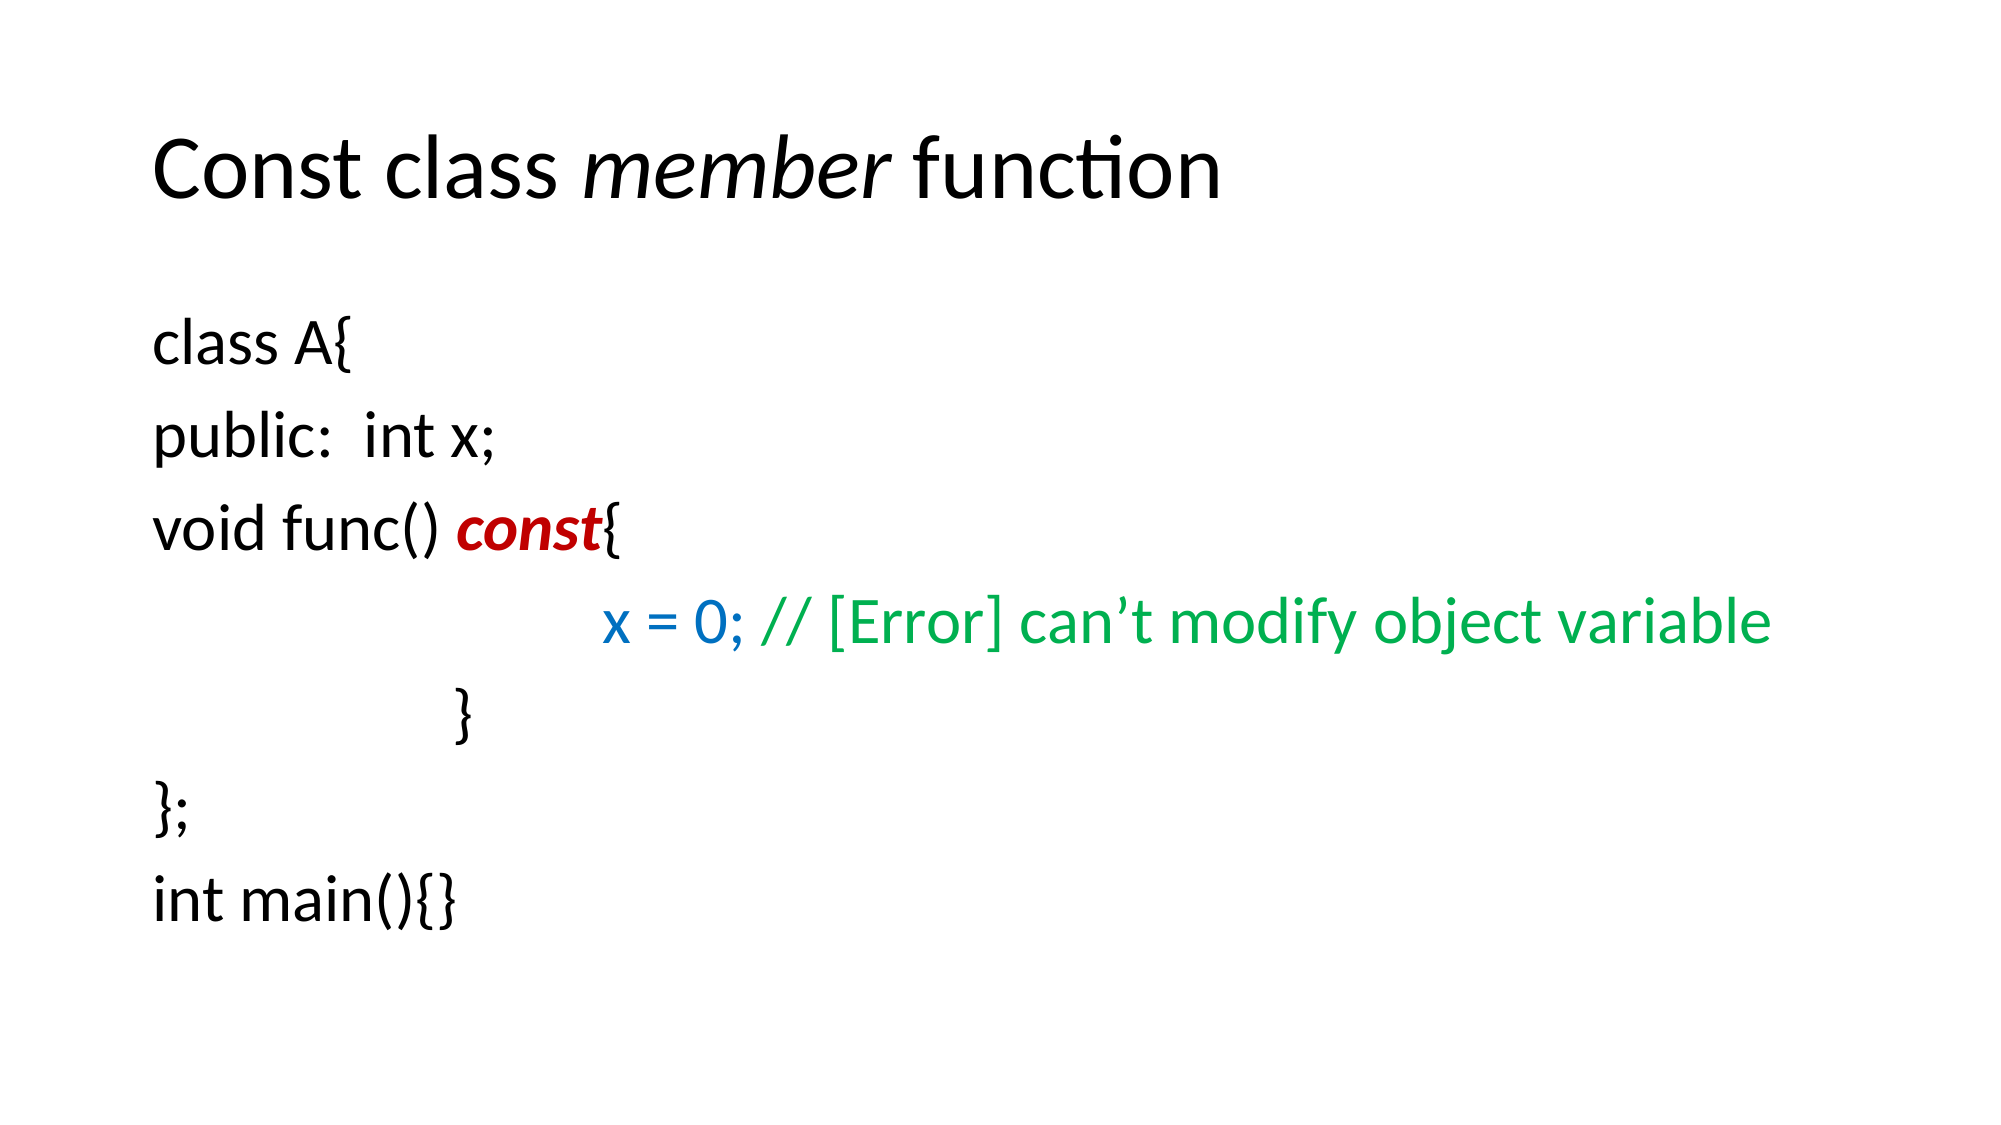

# Const class member function
class A{
public:  int x;
void func() const{
			x = 0; // [Error] can’t modify object variable
		}
};
int main(){}